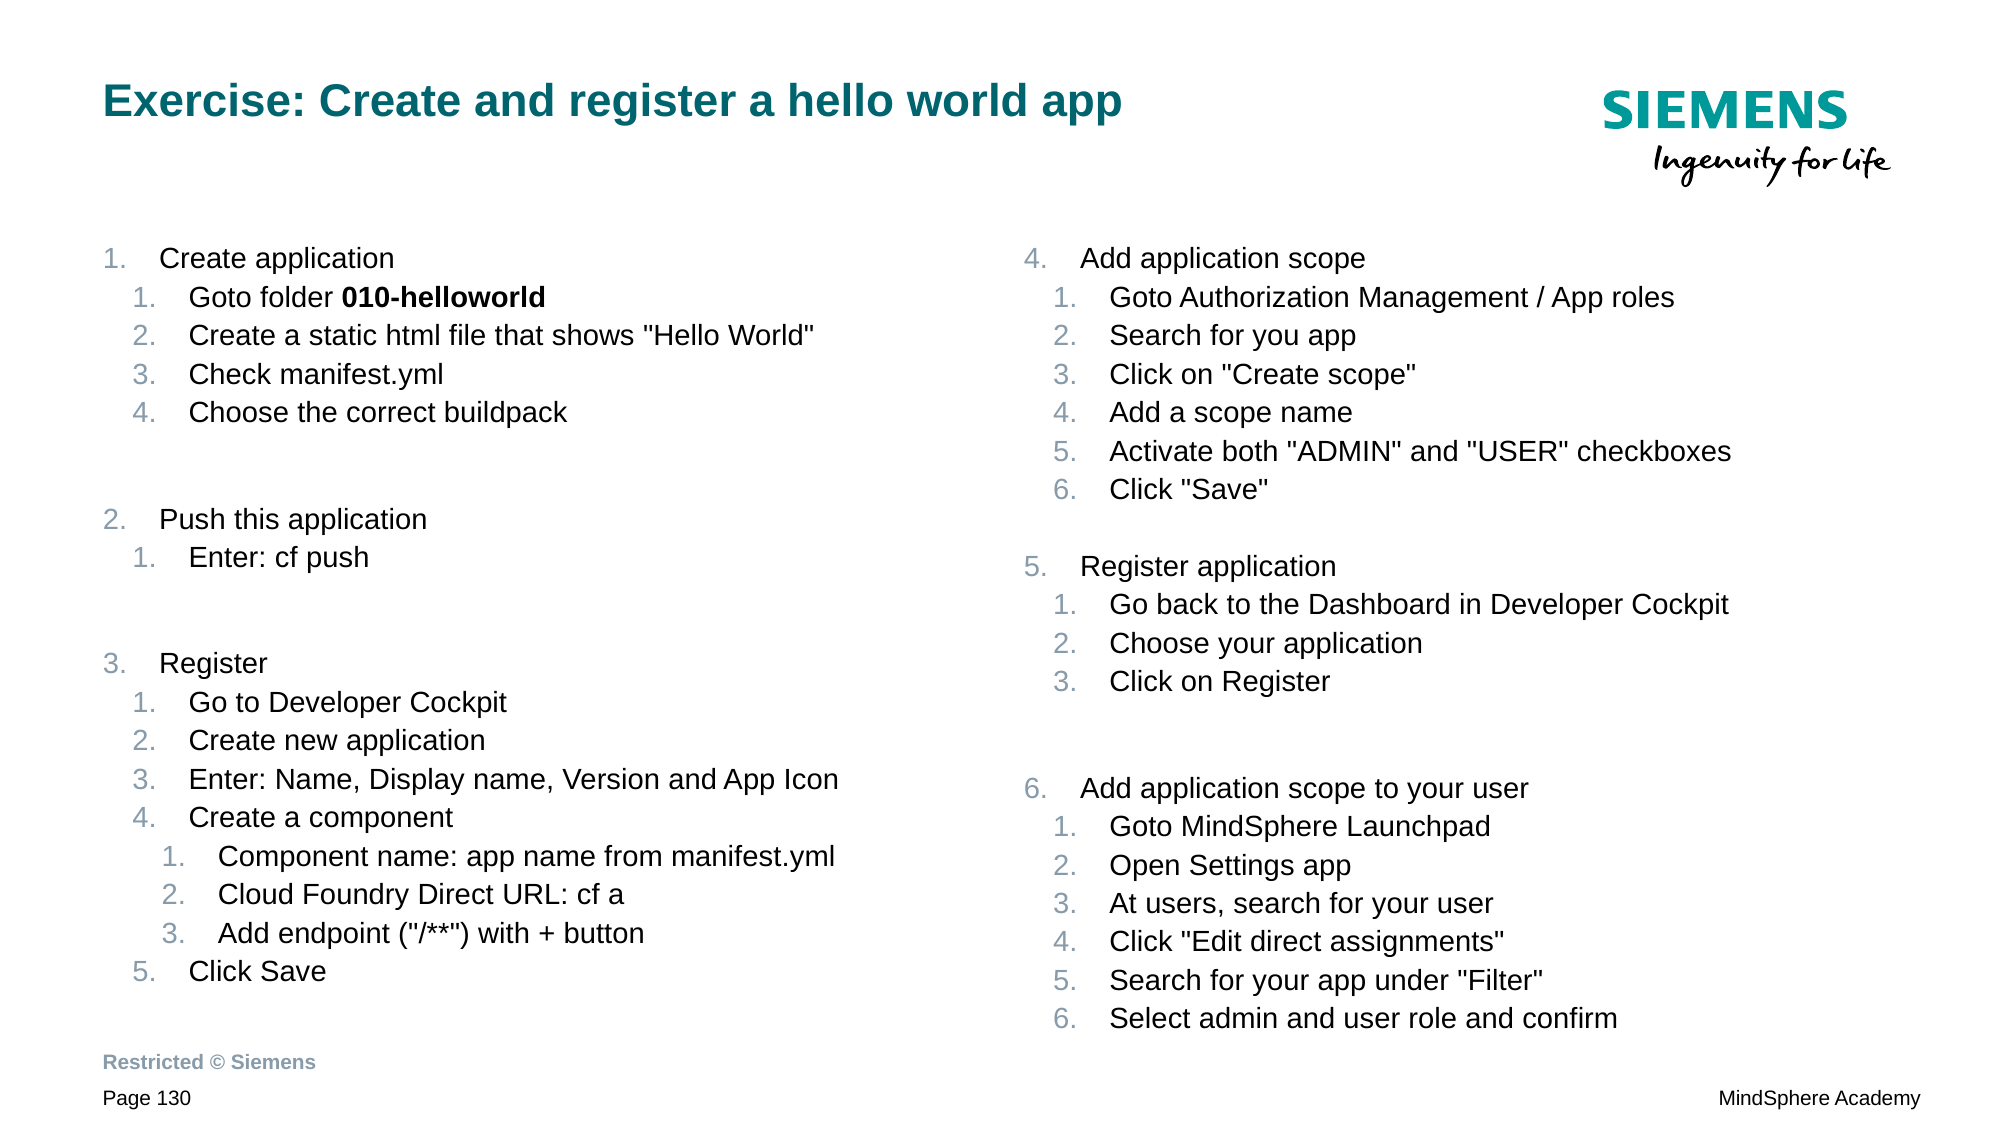

# Exercise: Create and register a hello world app
Create application
Goto folder 010-helloworld
Create a static html file that shows "Hello World"
Check manifest.yml
Choose the correct buildpack

Push this application
Enter: cf push

Register
Go to Developer Cockpit
Create new application
Enter: Name, Display name, Version and App Icon
Create a component
Component name: app name from manifest.yml
Cloud Foundry Direct URL: cf a
Add endpoint ("/**") with + button
Click Save

Add application scope
Goto Authorization Management / App roles
Search for you app
Click on "Create scope"
Add a scope name
Activate both "ADMIN" and "USER" checkboxes
Click "Save"

Register application
Go back to the Dashboard in Developer Cockpit
Choose your application
Click on Register

Add application scope to your user
Goto MindSphere Launchpad
Open Settings app
At users, search for your user
Click "Edit direct assignments"
Search for your app under "Filter"
Select admin and user role and confirm